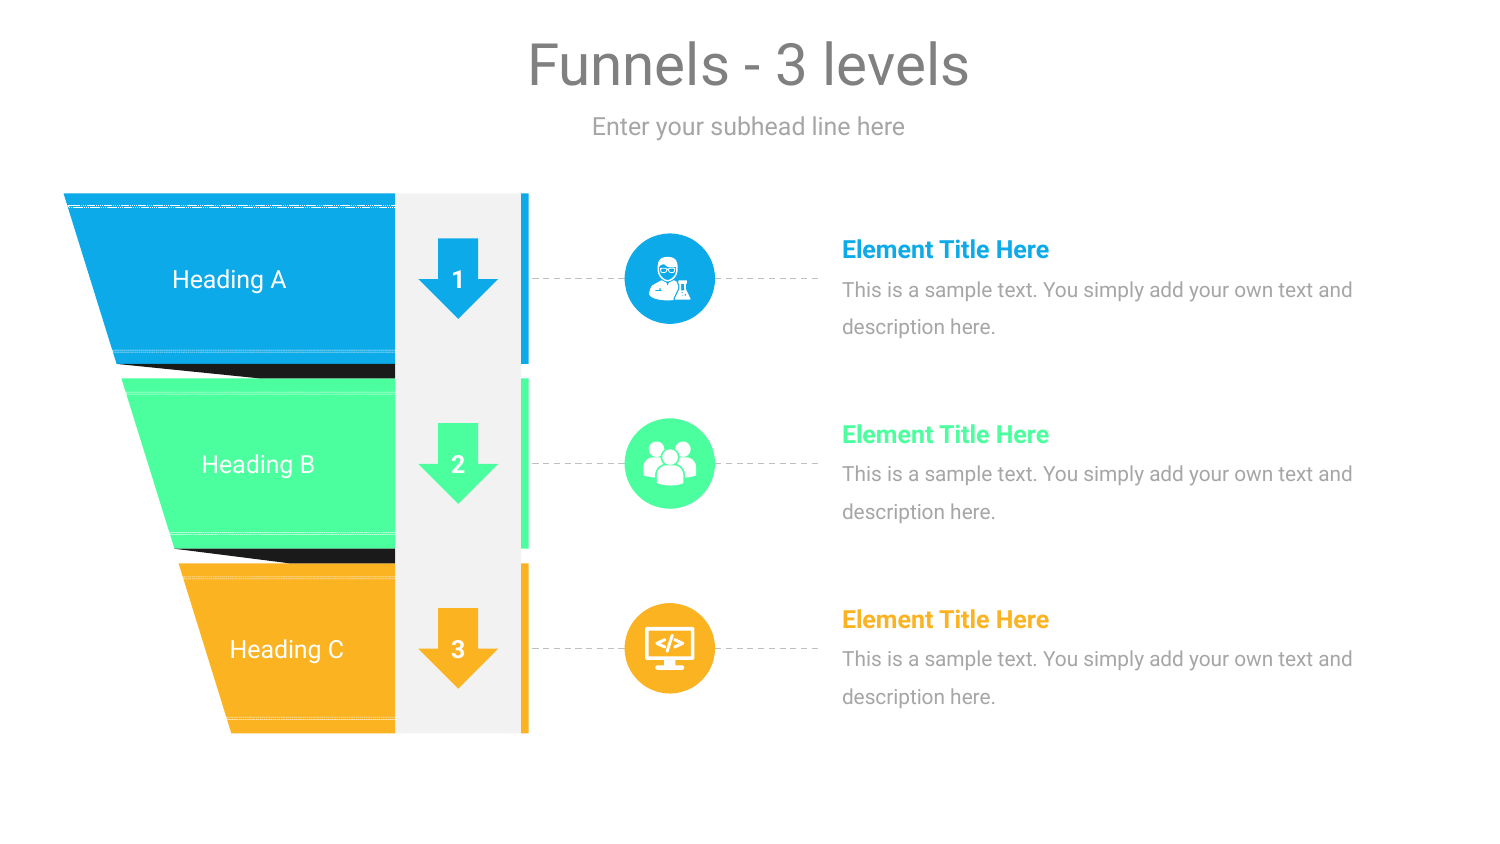

# Funnels - 3 levels
Enter your subhead line here

Element Title Here
This is a sample text. You simply add your own text and description here.

Heading A
1

Element Title Here
This is a sample text. You simply add your own text and description here.

Heading B
2

Element Title Here
This is a sample text. You simply add your own text and description here.

Heading C
3